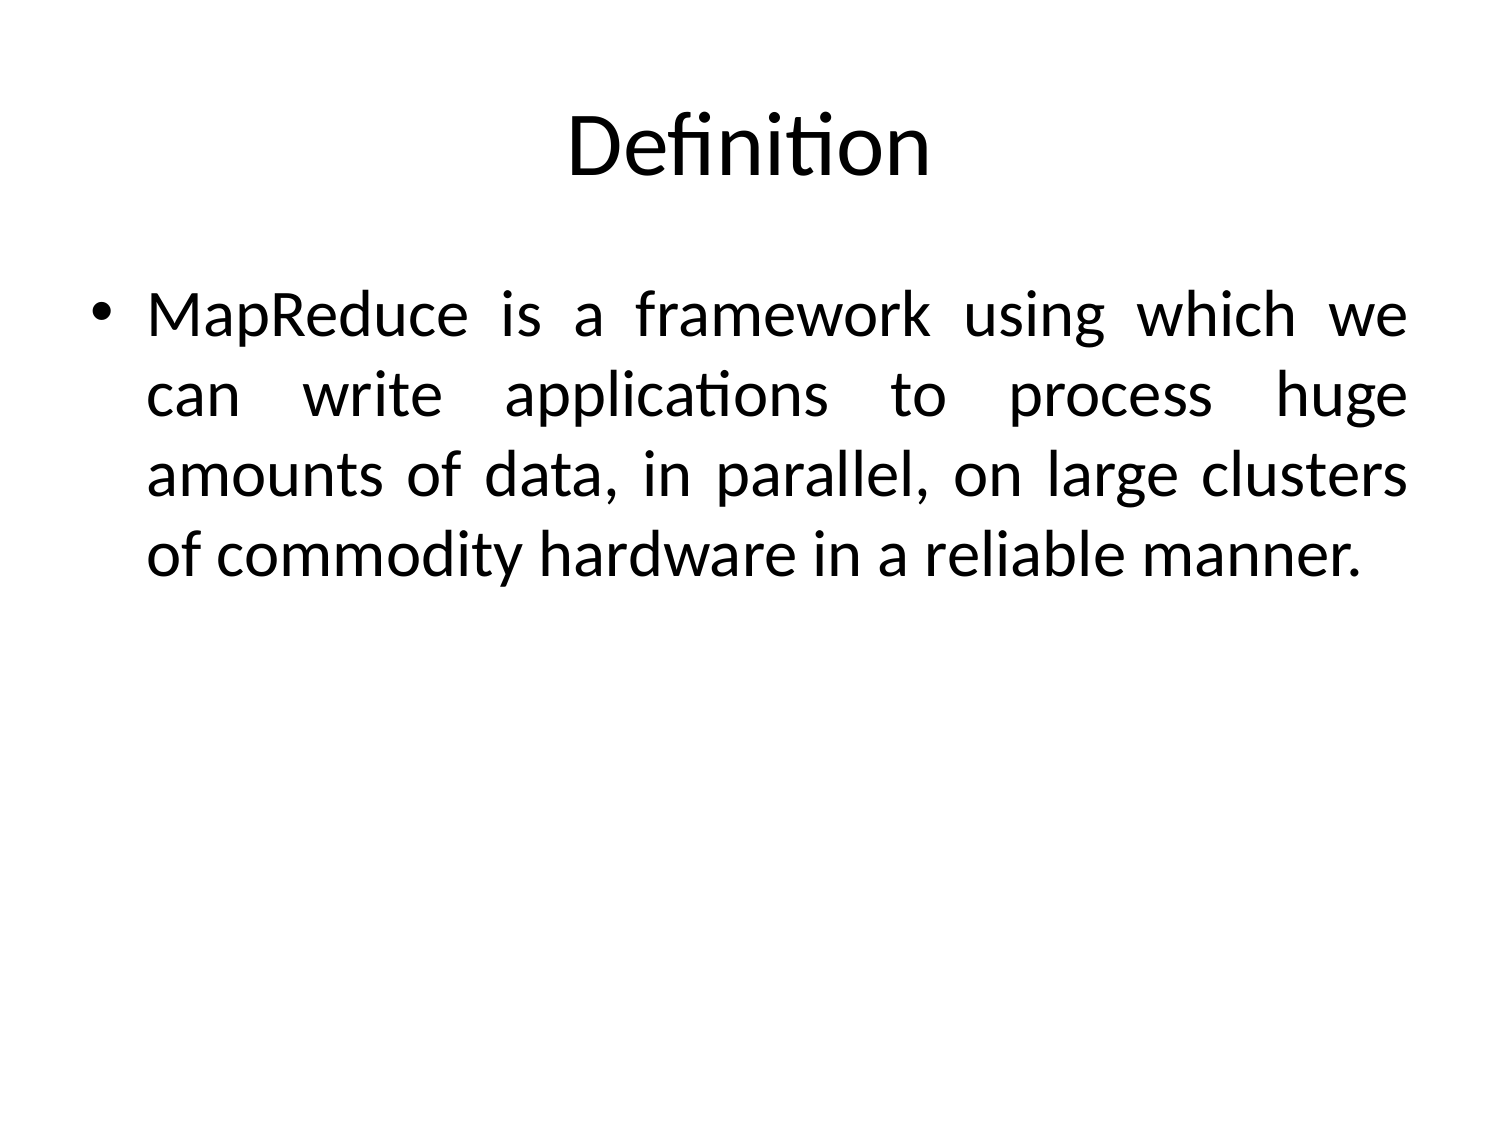

# Definition
MapReduce is a framework using which we can write applications to process huge amounts of data, in parallel, on large clusters of commodity hardware in a reliable manner.